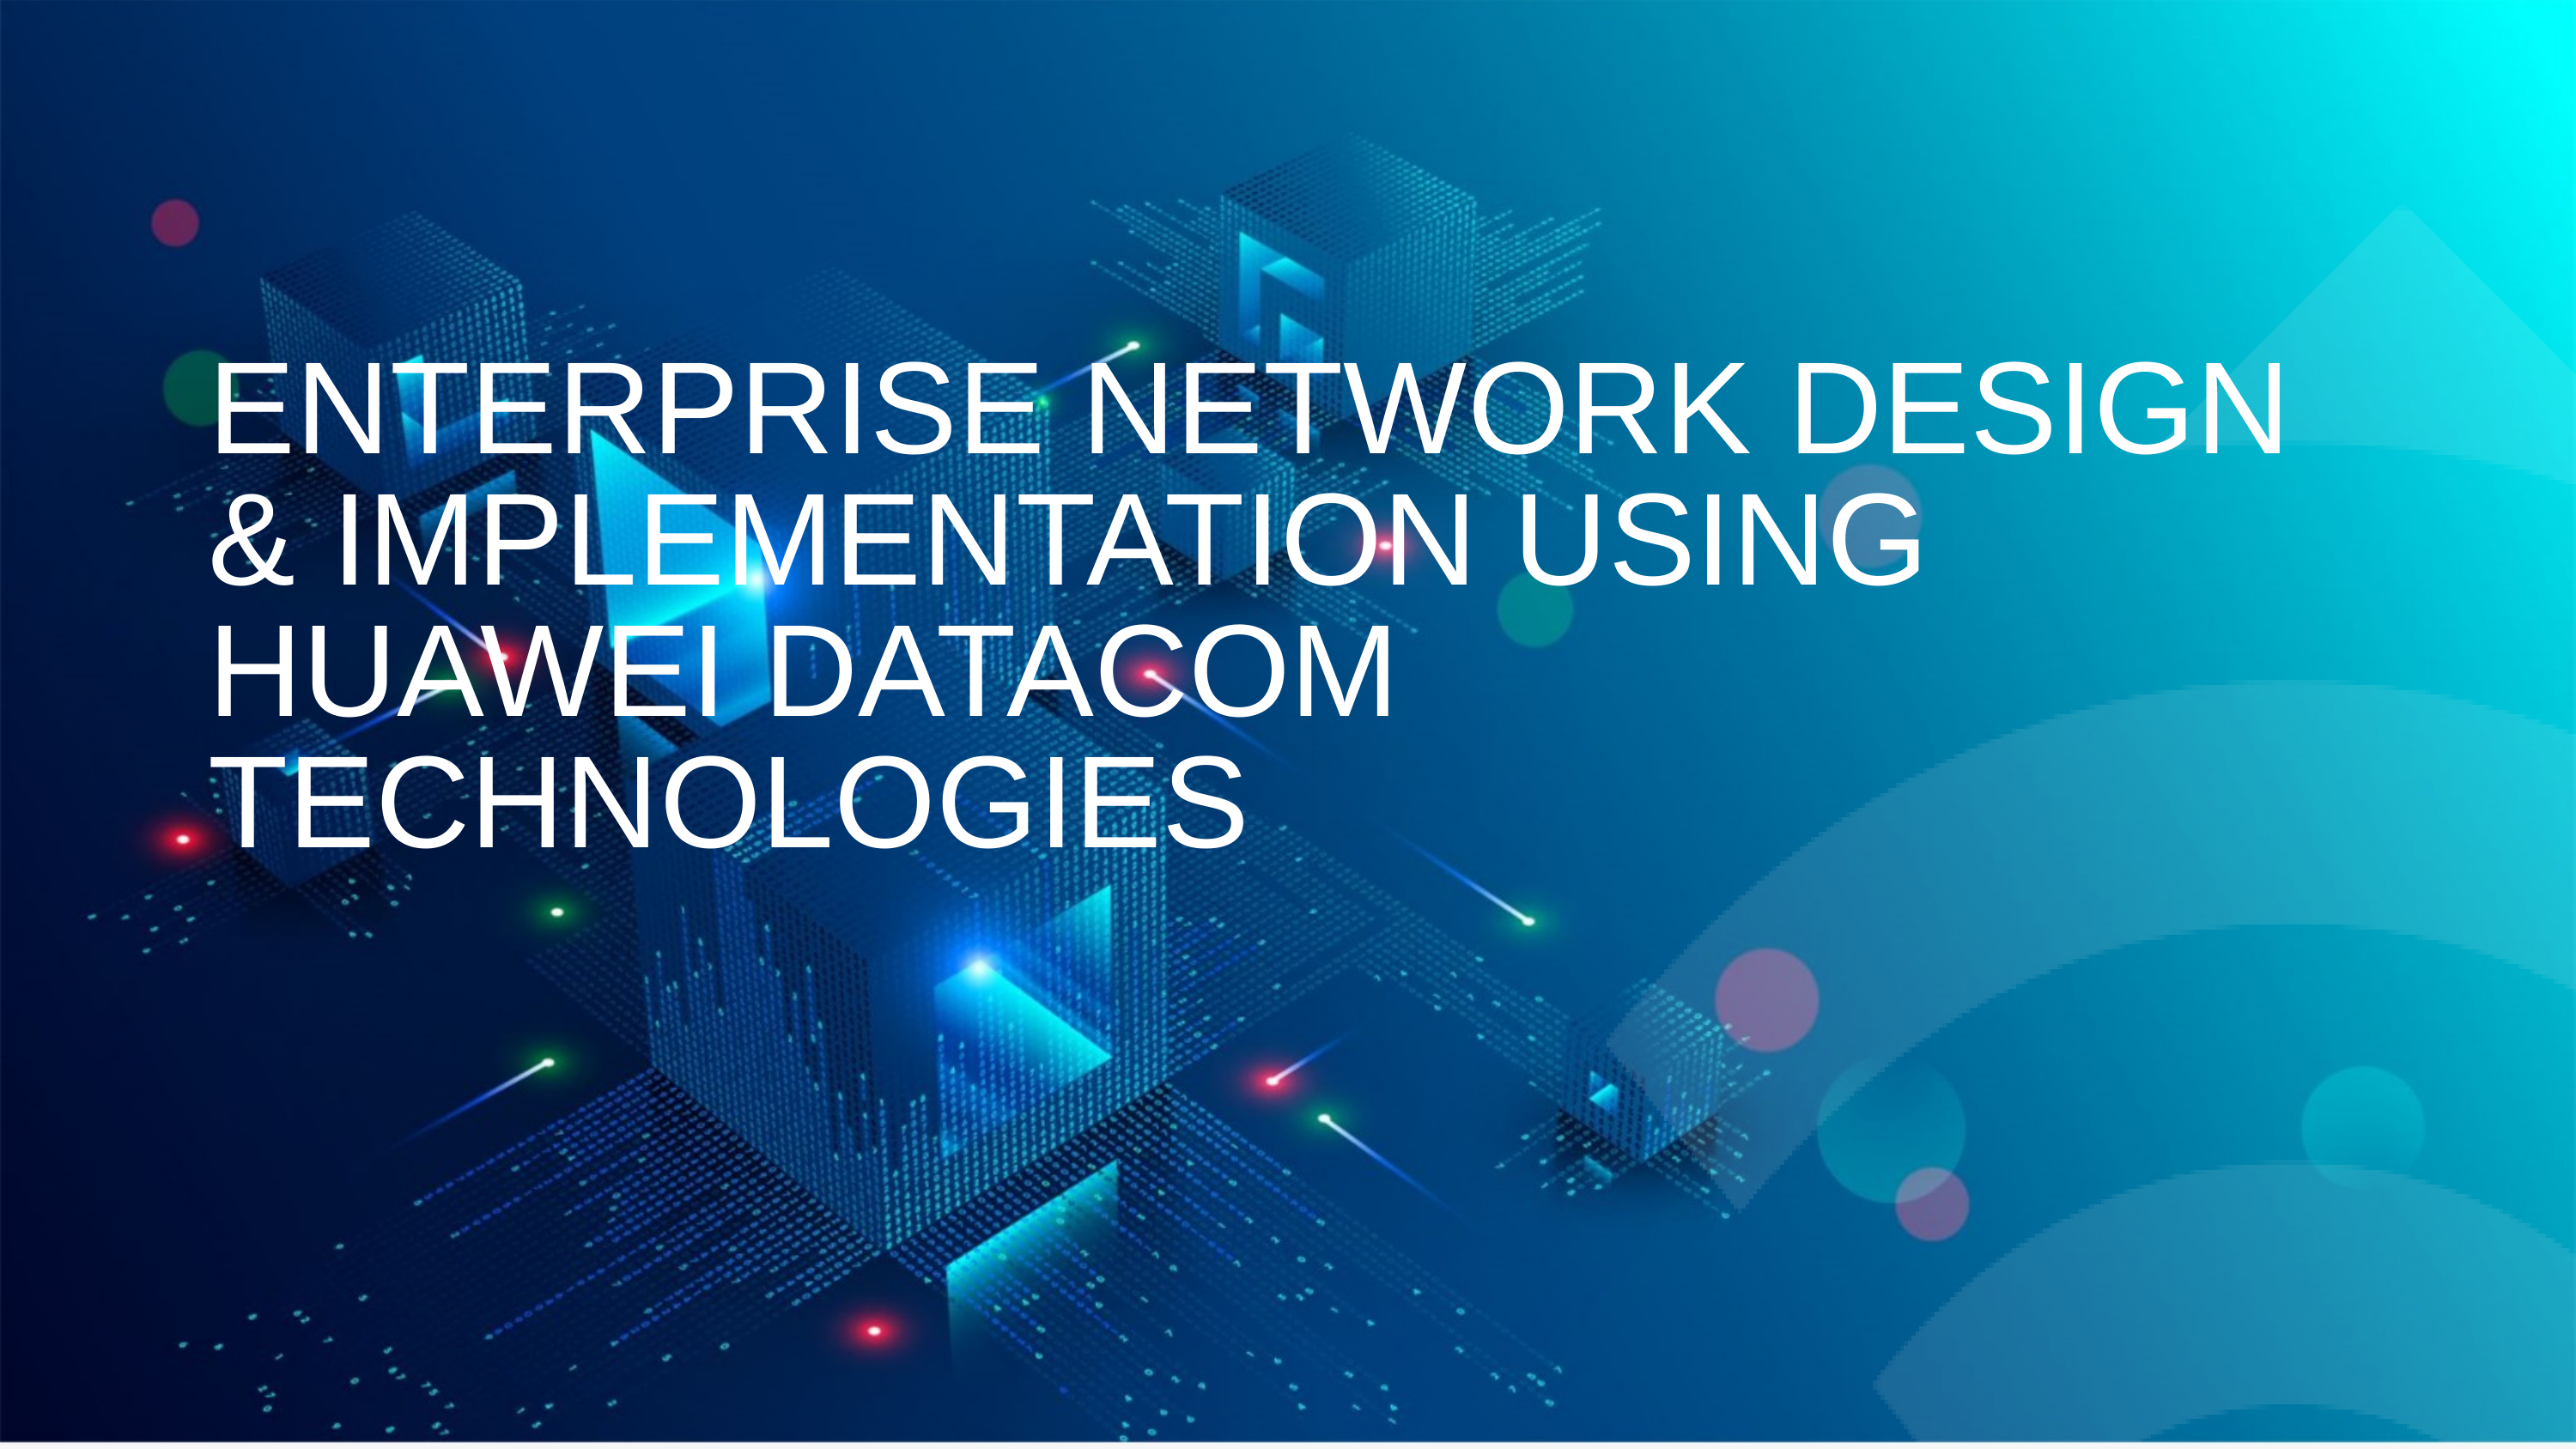

ENTERPRISE NETWORK DESIGN & IMPLEMENTATION USING HUAWEI DATACOM TECHNOLOGIES